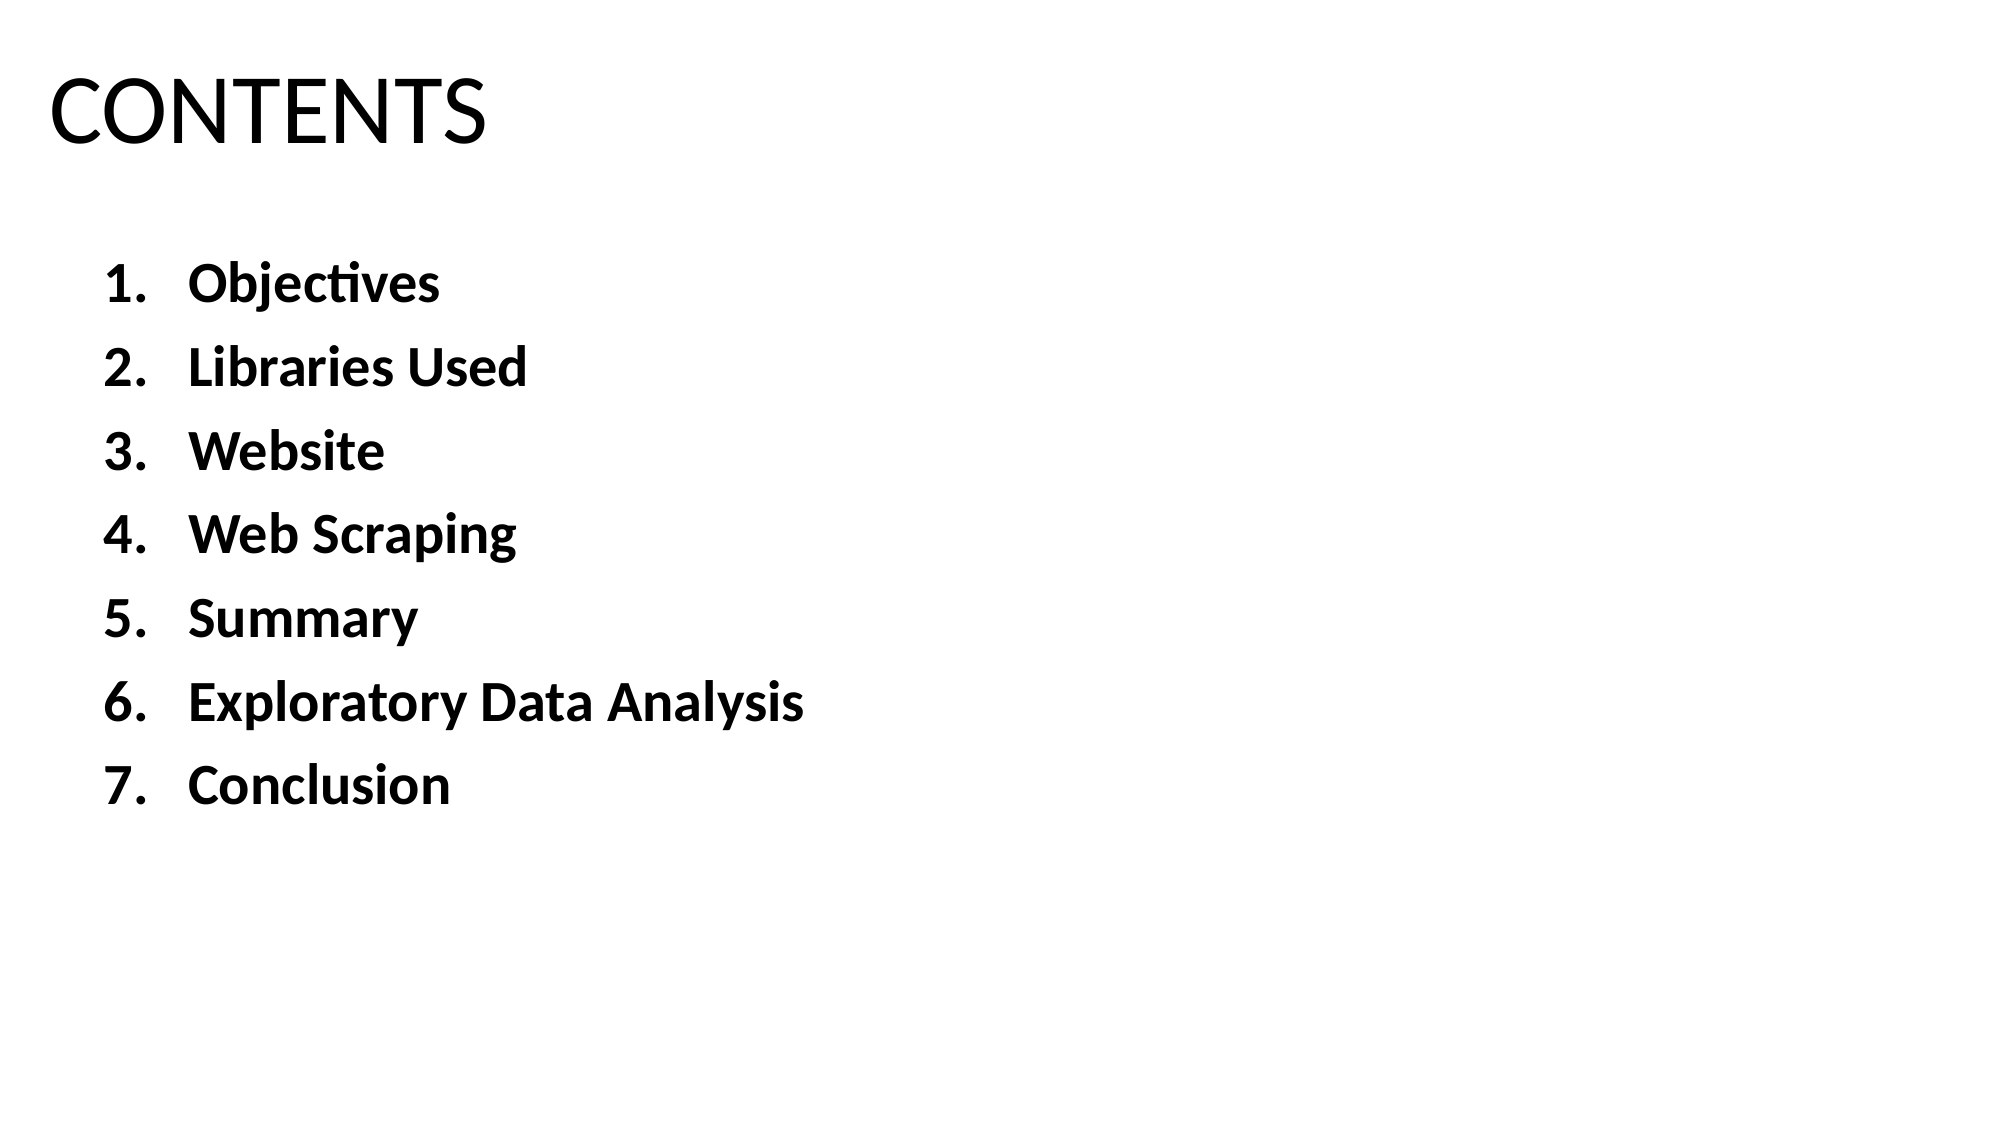

# CONTENTS
Objectives
Libraries Used
Website
Web Scraping
Summary
Exploratory Data Analysis
Conclusion